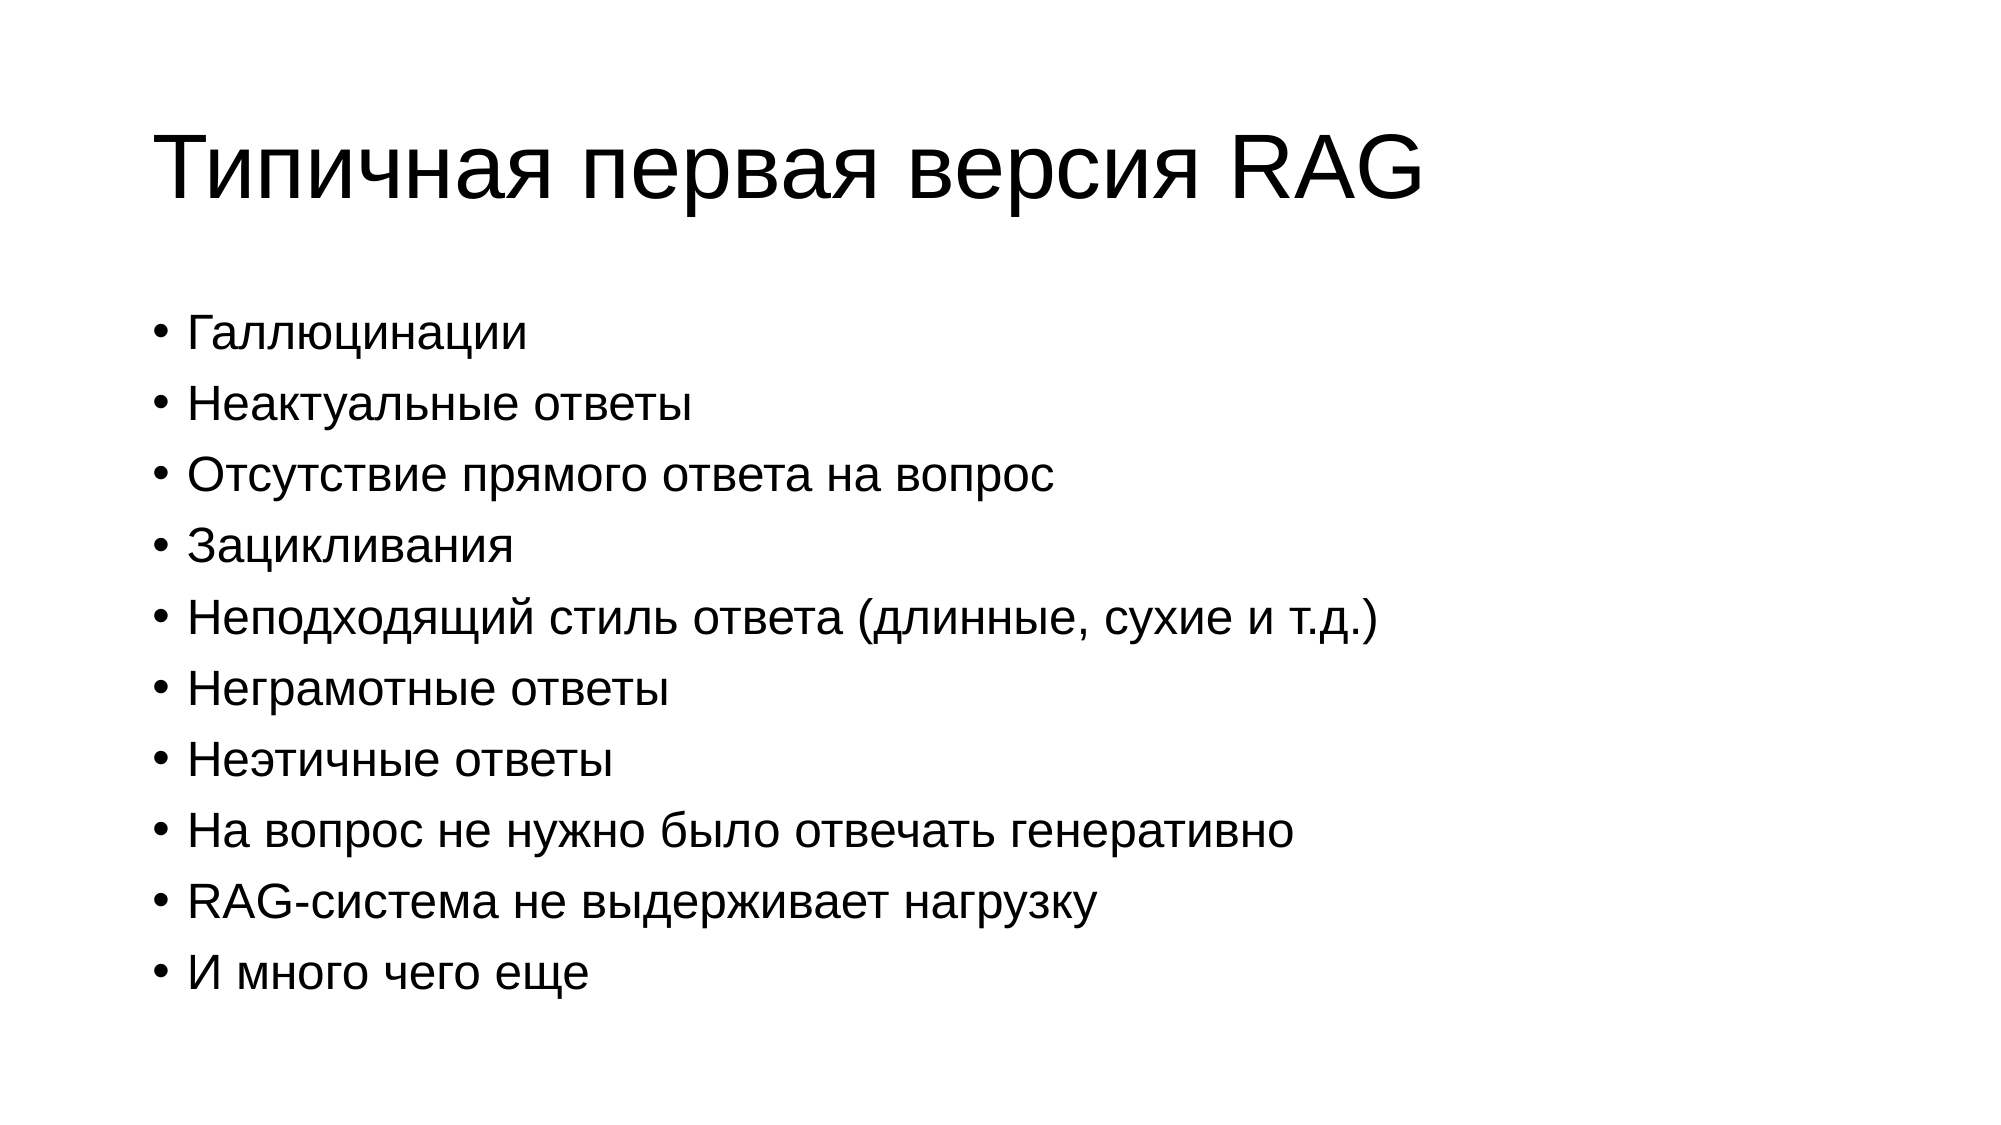

# Типичная первая версия RAG
Галлюцинации
Неактуальные ответы
Отсутствие прямого ответа на вопрос
Зацикливания
Неподходящий стиль ответа (длинные, сухие и т.д.)
Неграмотные ответы
Неэтичные ответы
На вопрос не нужно было отвечать генеративно
RAG-система не выдерживает нагрузку
И много чего еще